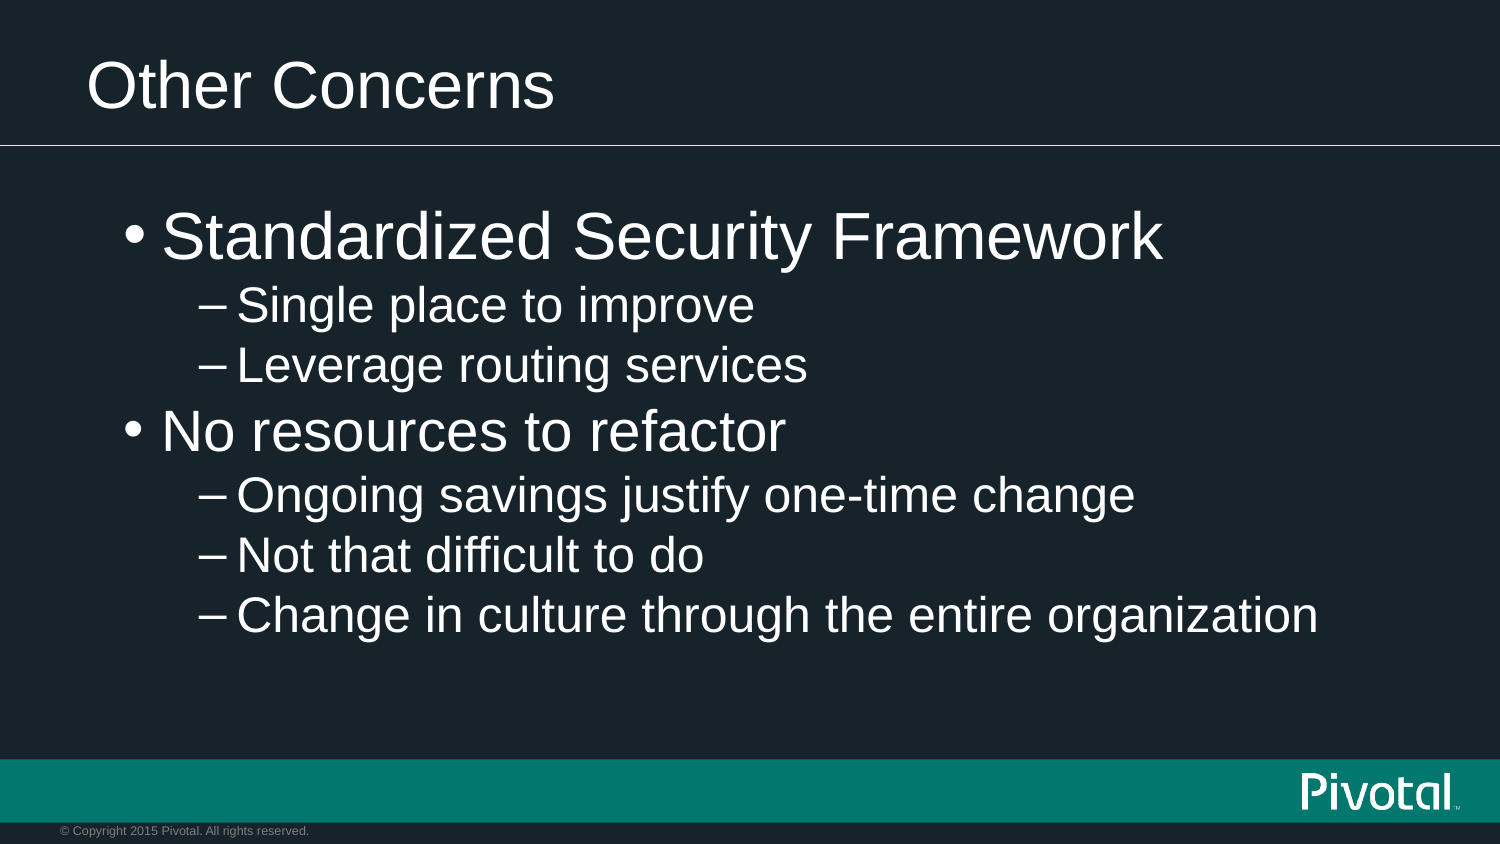

# Other Concerns
Standardized Security Framework
Single place to improve
Leverage routing services
No resources to refactor
Ongoing savings justify one-time change
Not that difficult to do
Change in culture through the entire organization